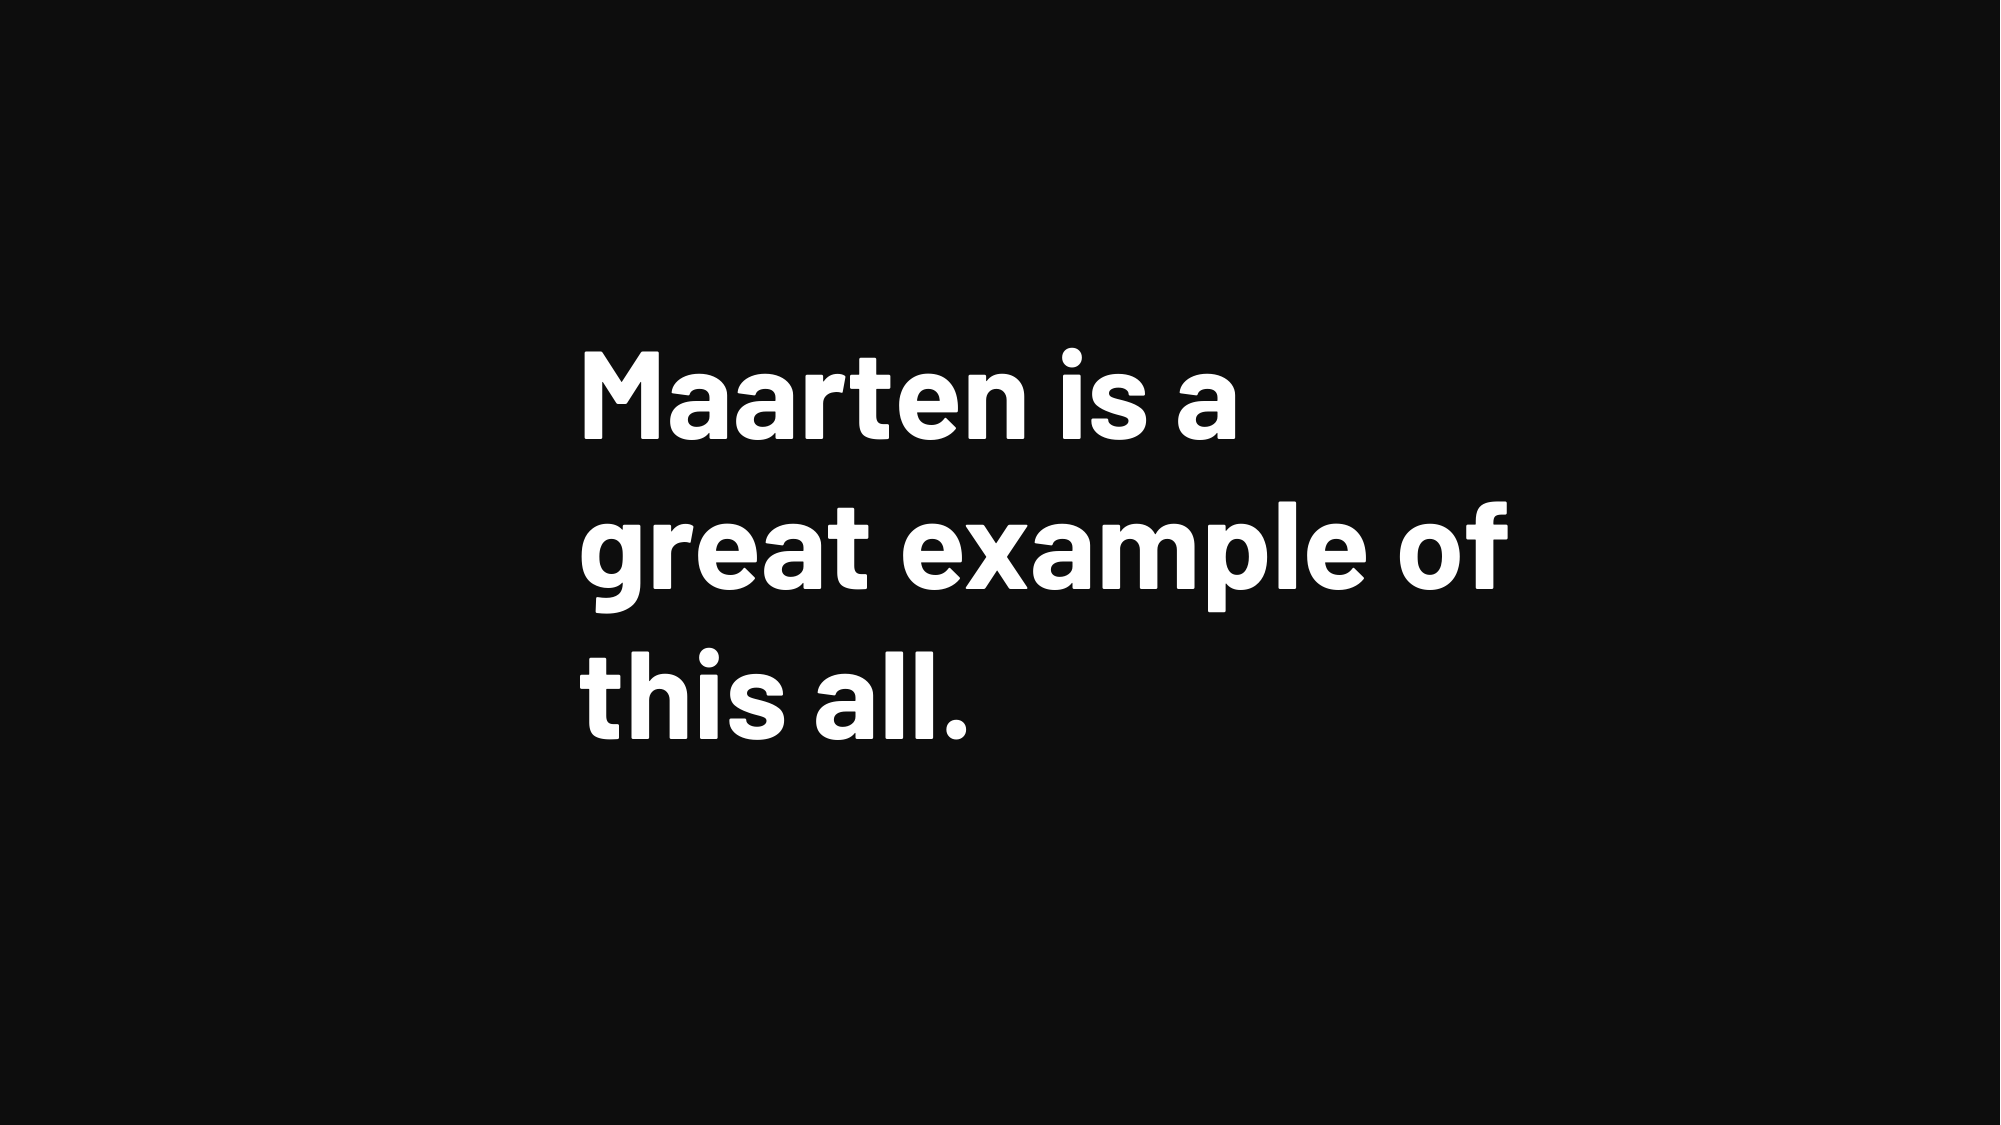

Maarten is a great example of this all.